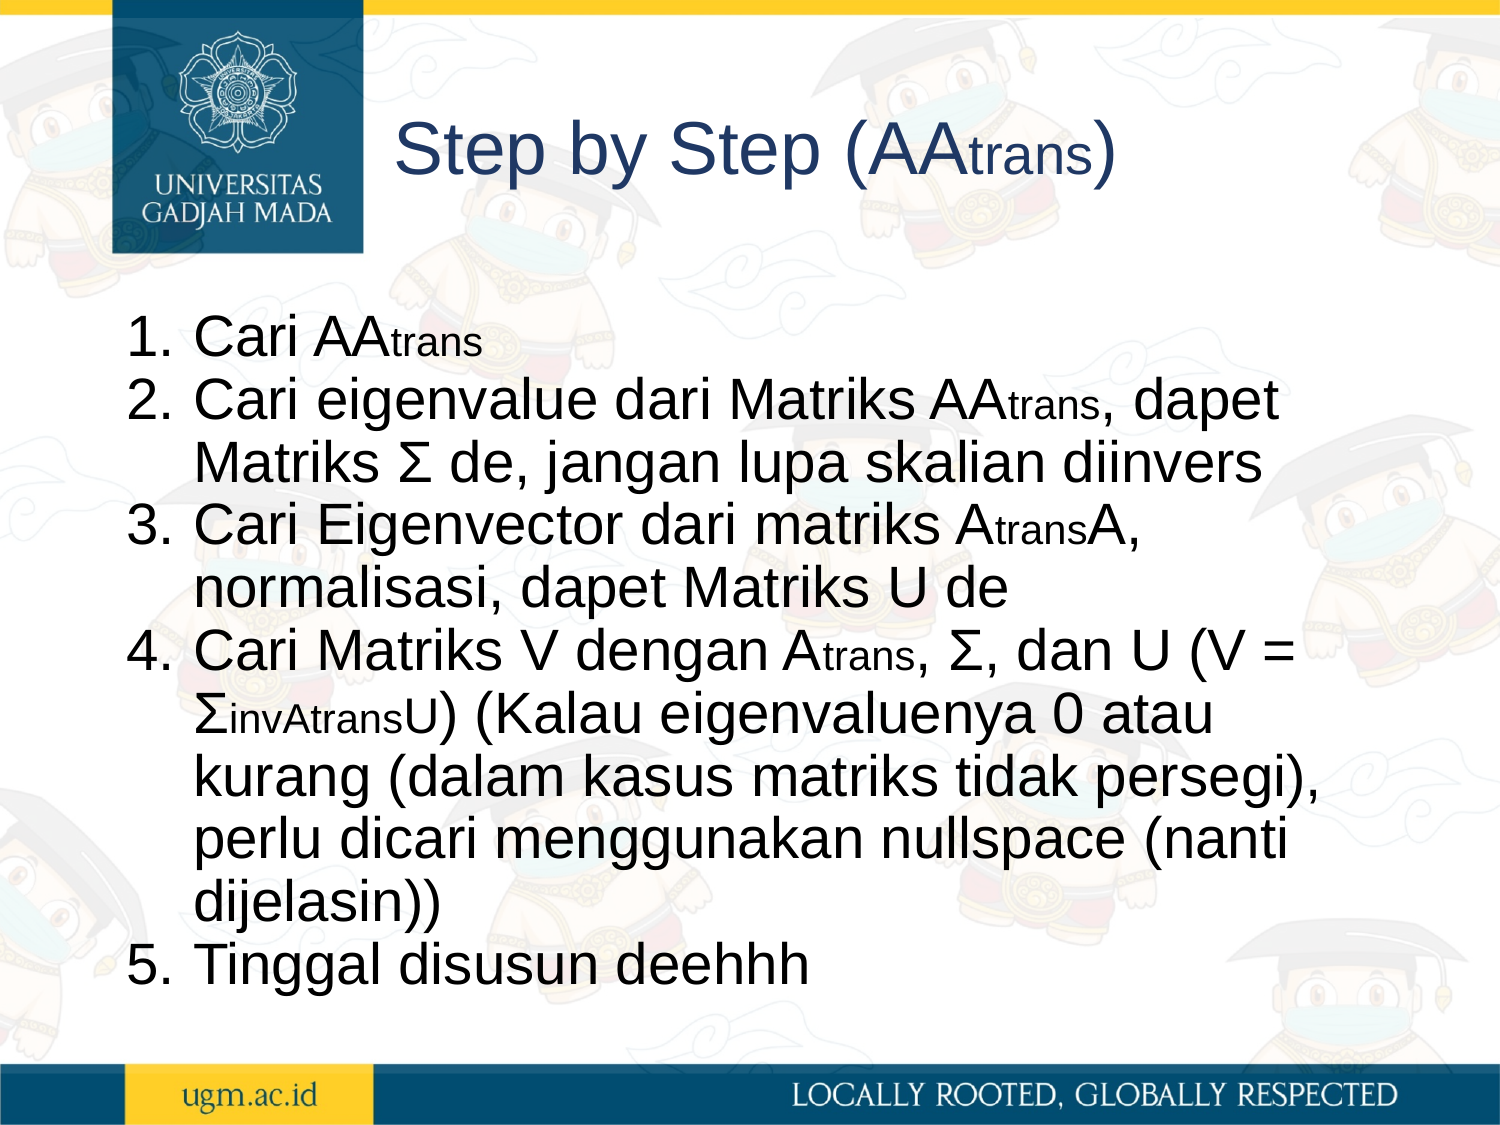

# Step by Step (AAtrans)
Cari AAtrans
Cari eigenvalue dari Matriks AAtrans, dapet Matriks Σ de, jangan lupa skalian diinvers
Cari Eigenvector dari matriks AtransA, normalisasi, dapet Matriks U de
Cari Matriks V dengan Atrans, Σ, dan U (V = ΣinvAtransU) (Kalau eigenvaluenya 0 atau kurang (dalam kasus matriks tidak persegi), perlu dicari menggunakan nullspace (nanti dijelasin))
Tinggal disusun deehhh